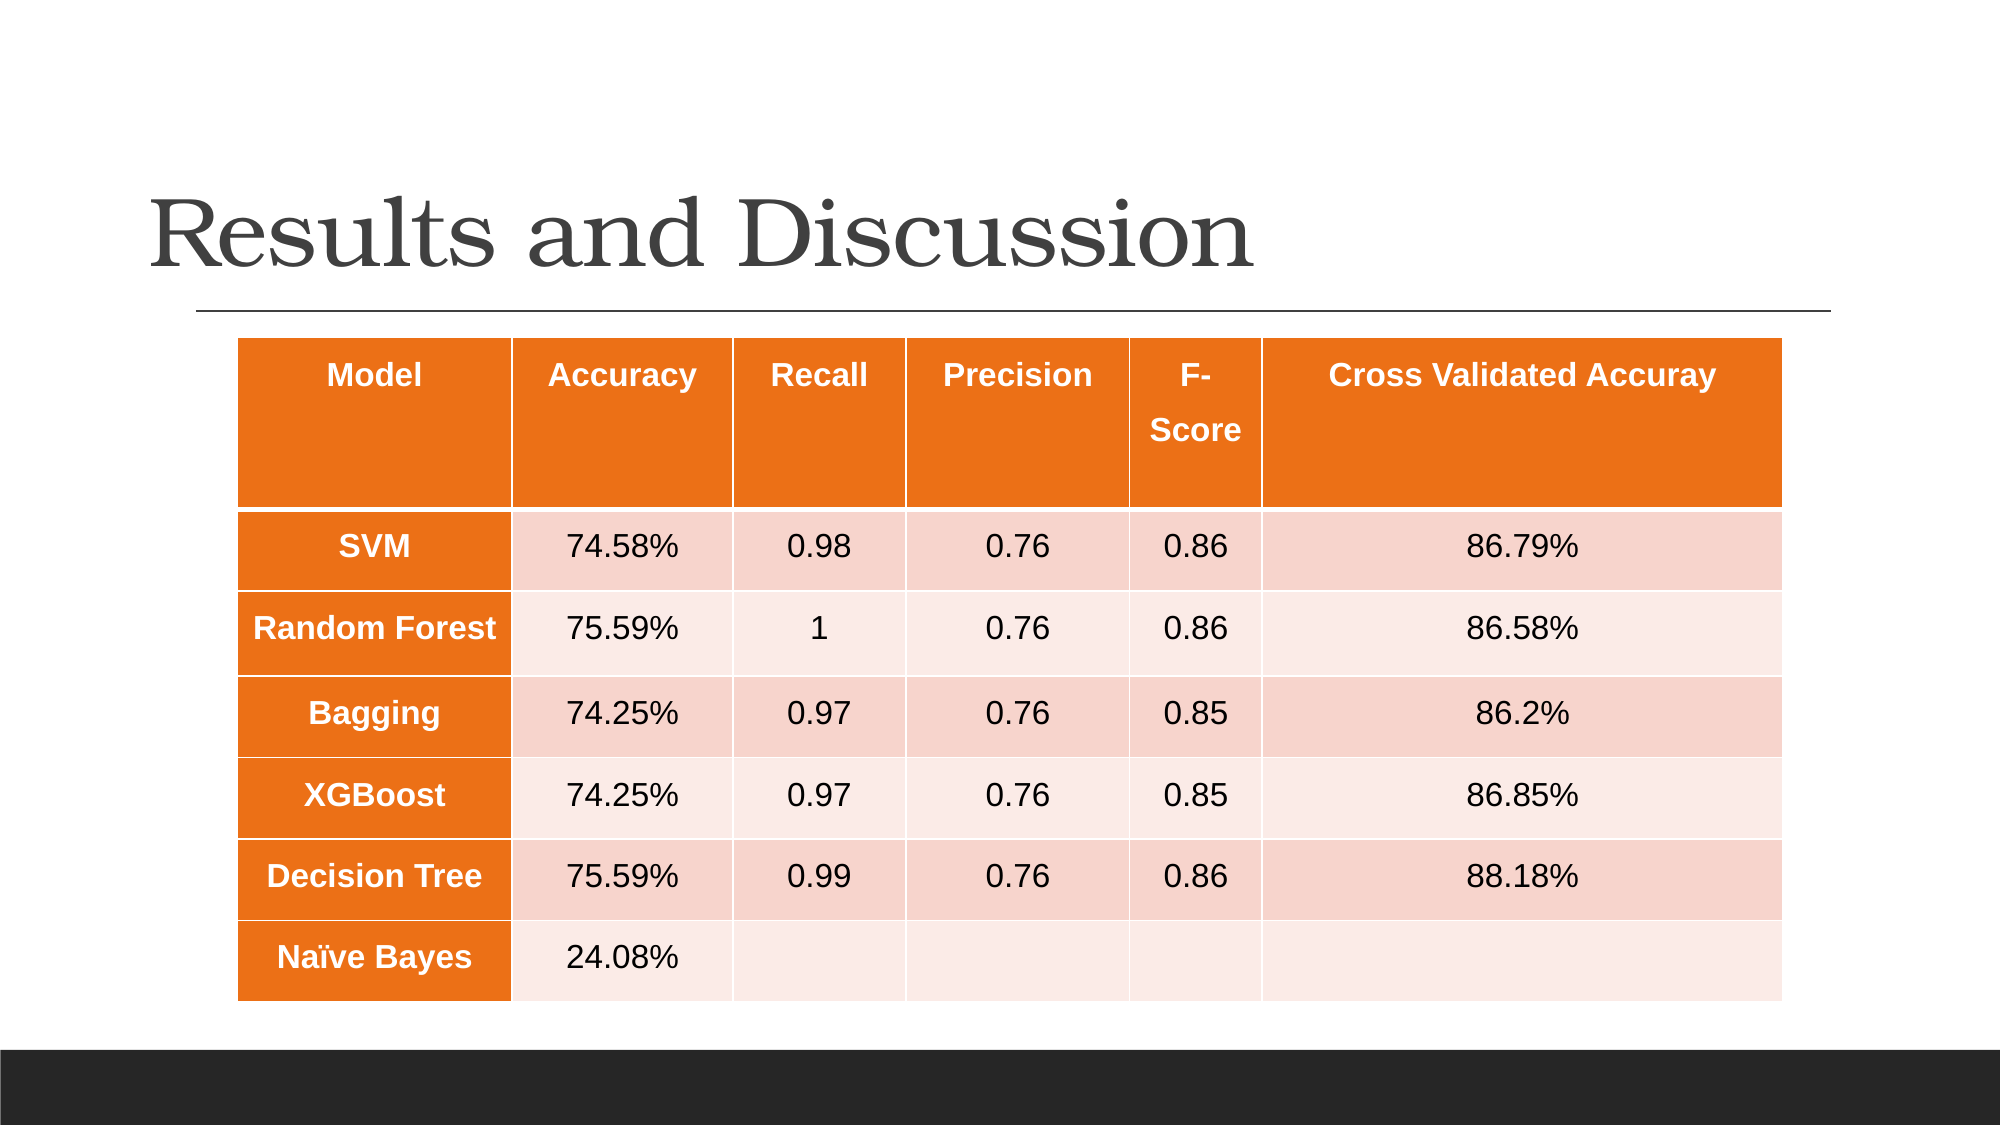

# Results and Discussion
| Model | Accuracy | Recall | Precision | F-Score | Cross Validated Accuray |
| --- | --- | --- | --- | --- | --- |
| SVM | 74.58% | 0.98 | 0.76 | 0.86 | 86.79% |
| Random Forest | 75.59% | 1 | 0.76 | 0.86 | 86.58% |
| Bagging | 74.25% | 0.97 | 0.76 | 0.85 | 86.2% |
| XGBoost | 74.25% | 0.97 | 0.76 | 0.85 | 86.85% |
| Decision Tree | 75.59% | 0.99 | 0.76 | 0.86 | 88.18% |
| Naïve Bayes | 24.08% |  |  |  |  |